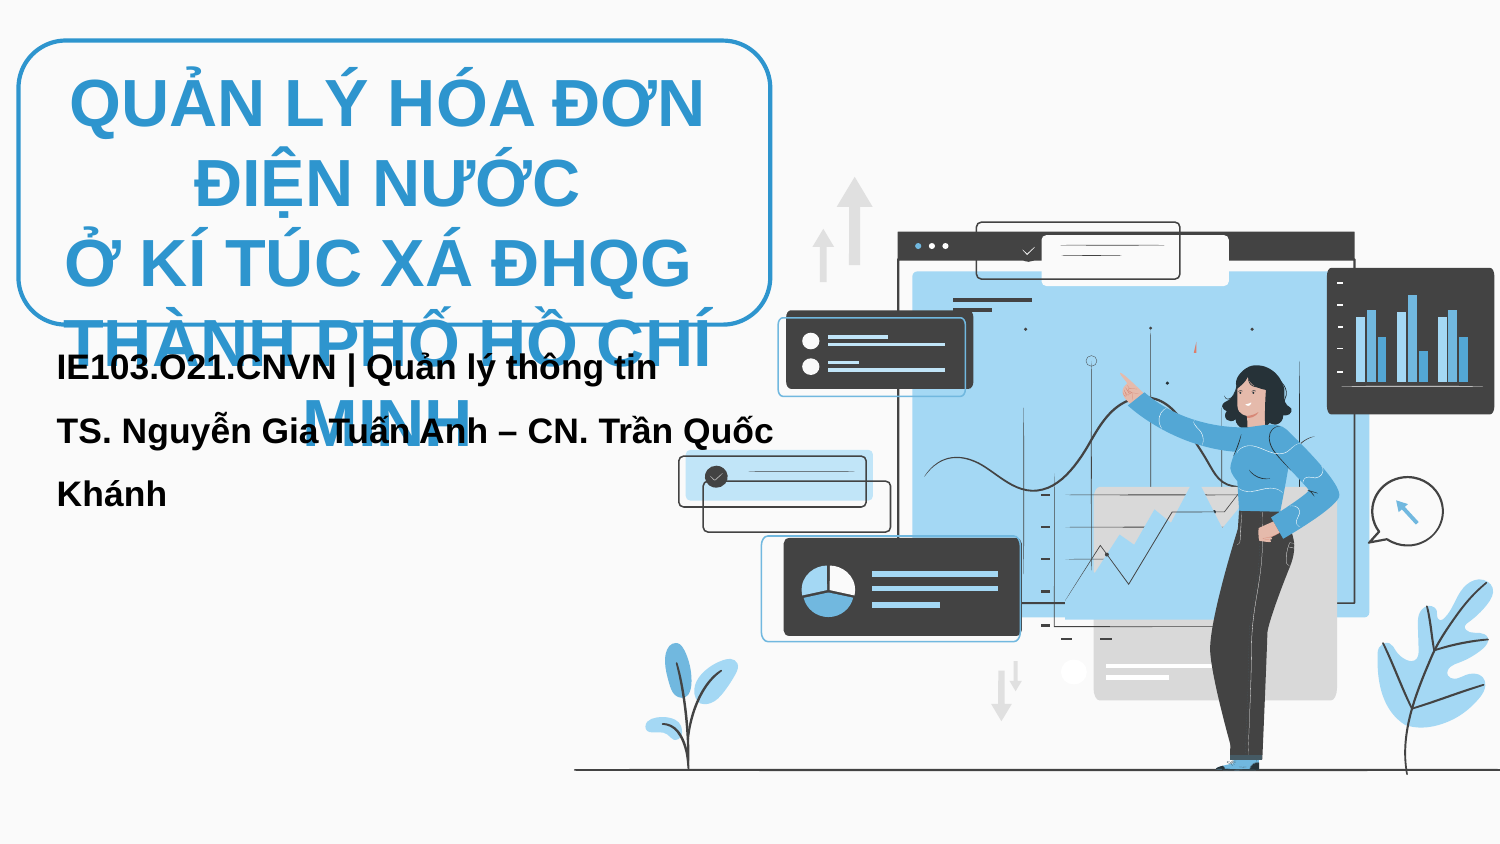

QUẢN LÝ HÓA ĐƠN ĐIỆN NƯỚC
Ở KÍ TÚC XÁ ĐHQG
THÀNH PHỐ HỒ CHÍ MINH

IE103.O21.CNVN | Quản lý thông tin
TS. Nguyễn Gia Tuấn Anh – CN. Trần Quốc Khánh